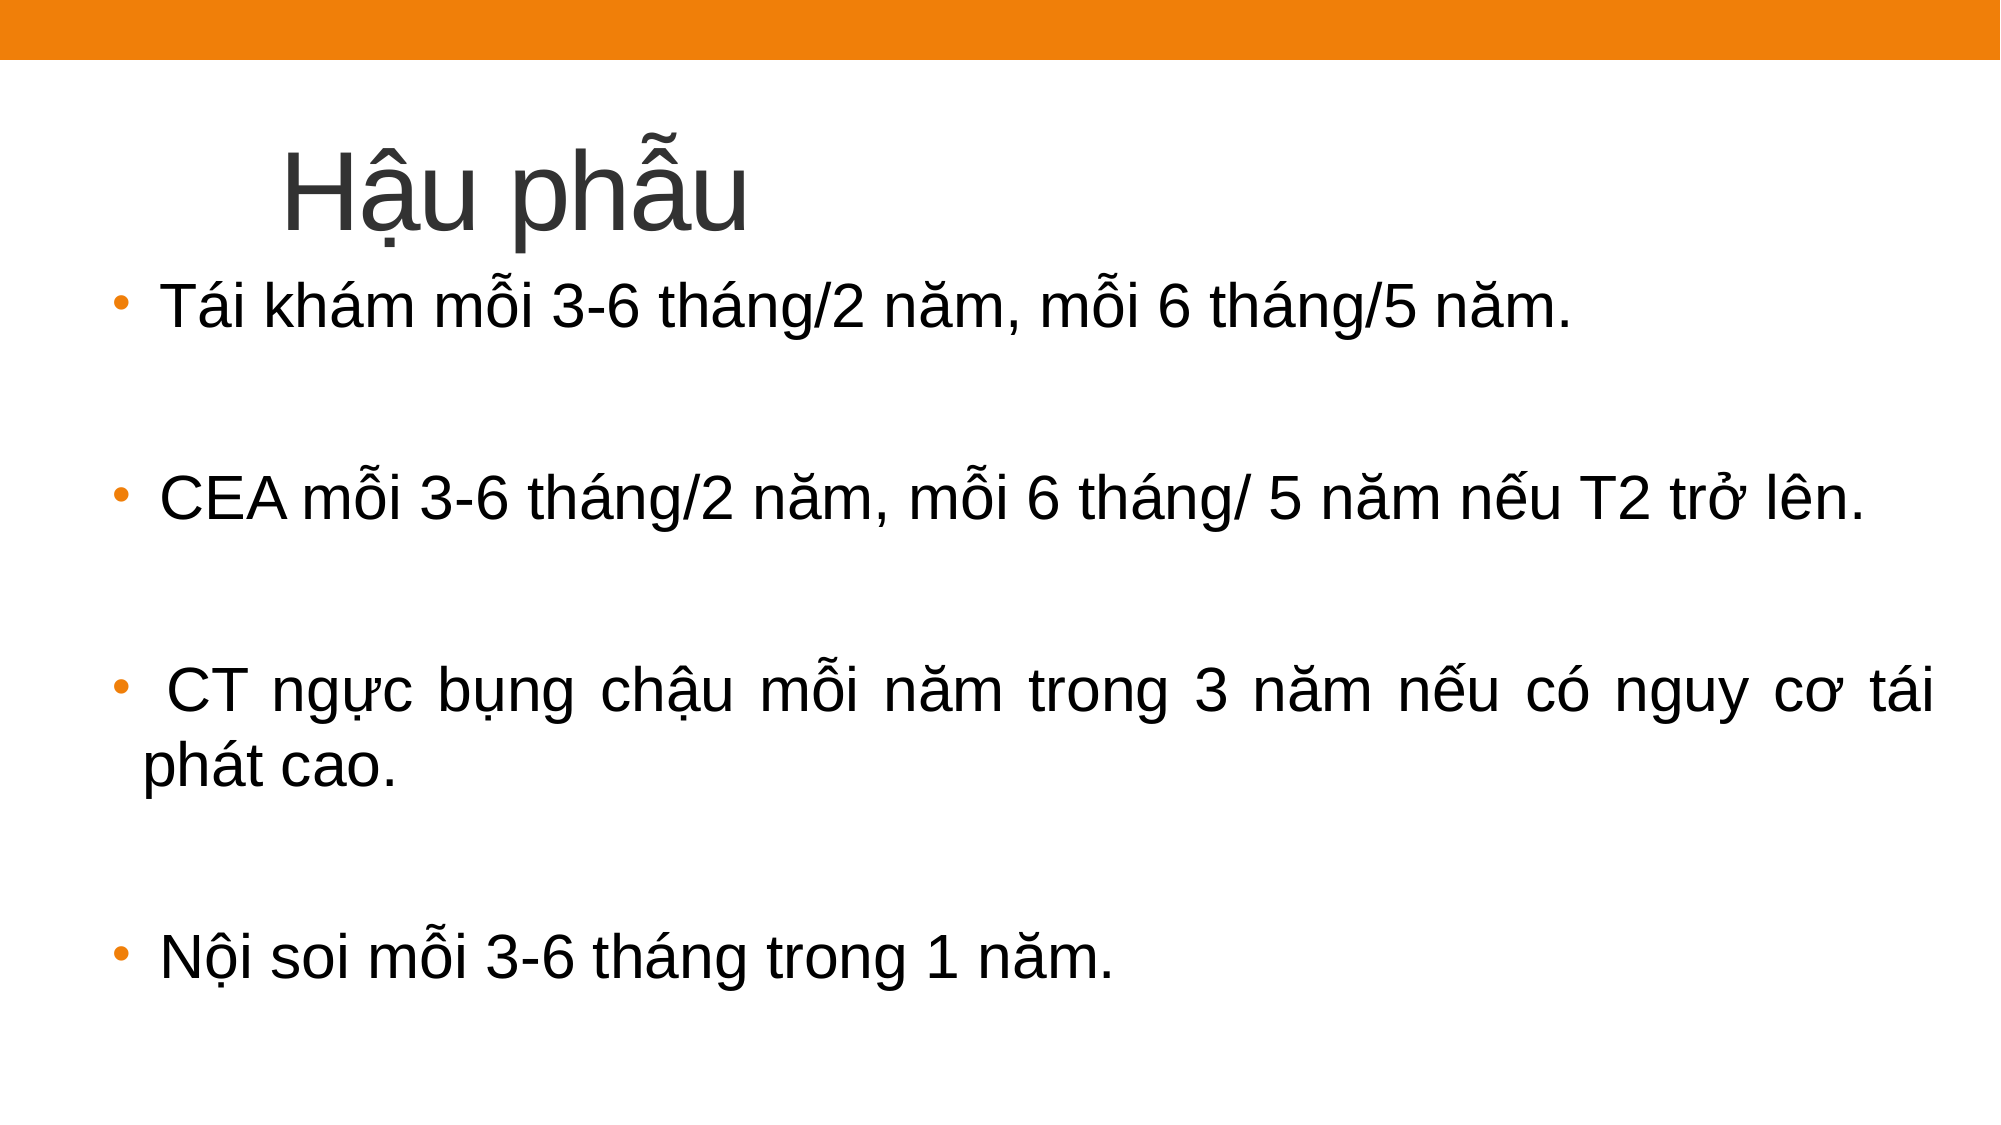

# Hậu phẫu
 Tái khám mỗi 3-6 tháng/2 năm, mỗi 6 tháng/5 năm.

 CEA mỗi 3-6 tháng/2 năm, mỗi 6 tháng/ 5 năm nếu T2 trở lên.

 CT ngực bụng chậu mỗi năm trong 3 năm nếu có nguy cơ tái phát cao.

 Nội soi mỗi 3-6 tháng trong 1 năm.